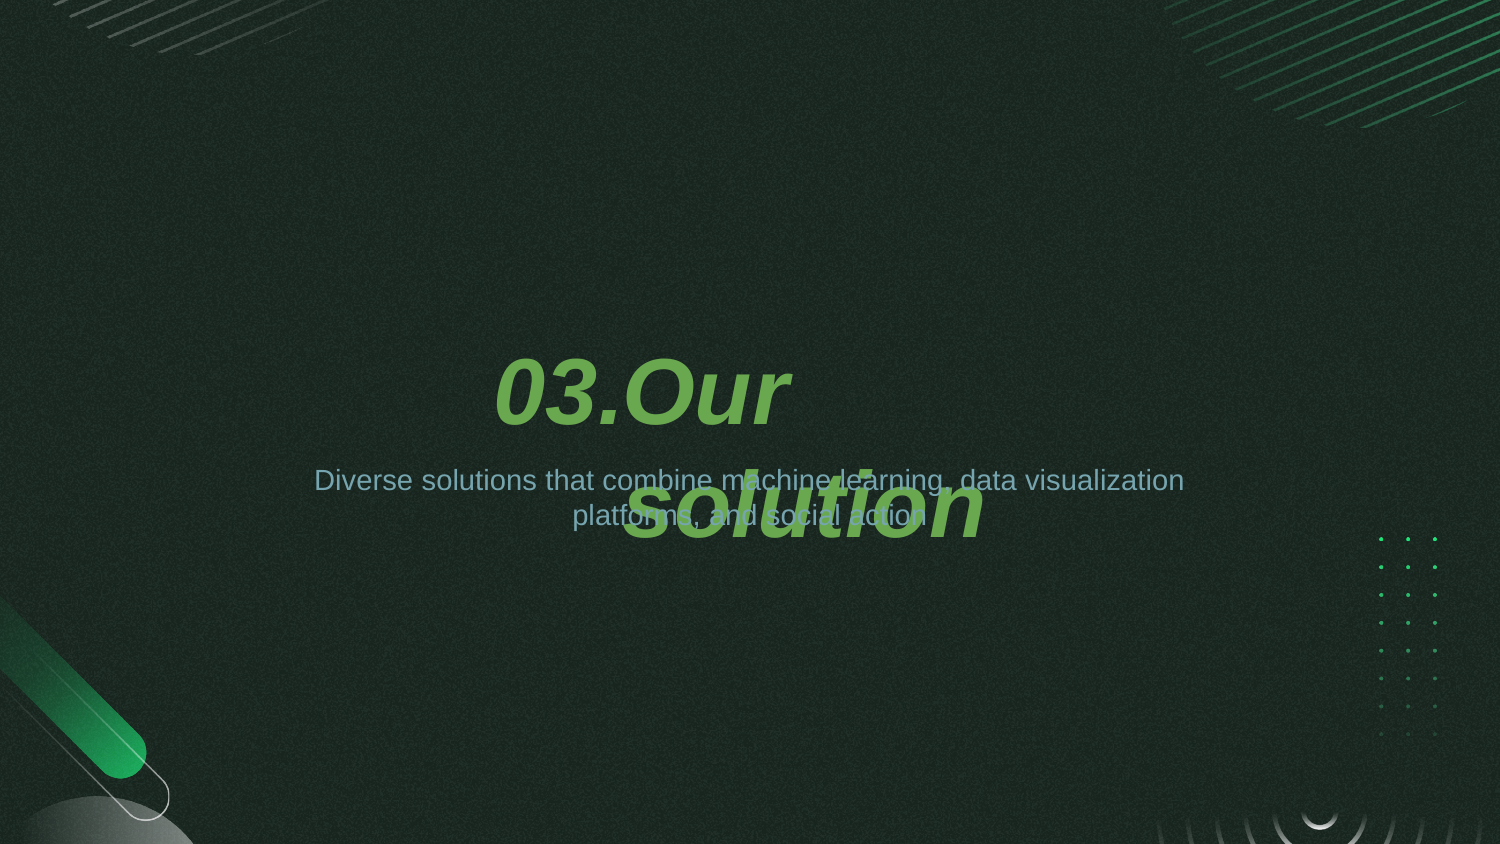

03.
Our solution
Diverse solutions that combine machine learning, data visualization platforms, and social action